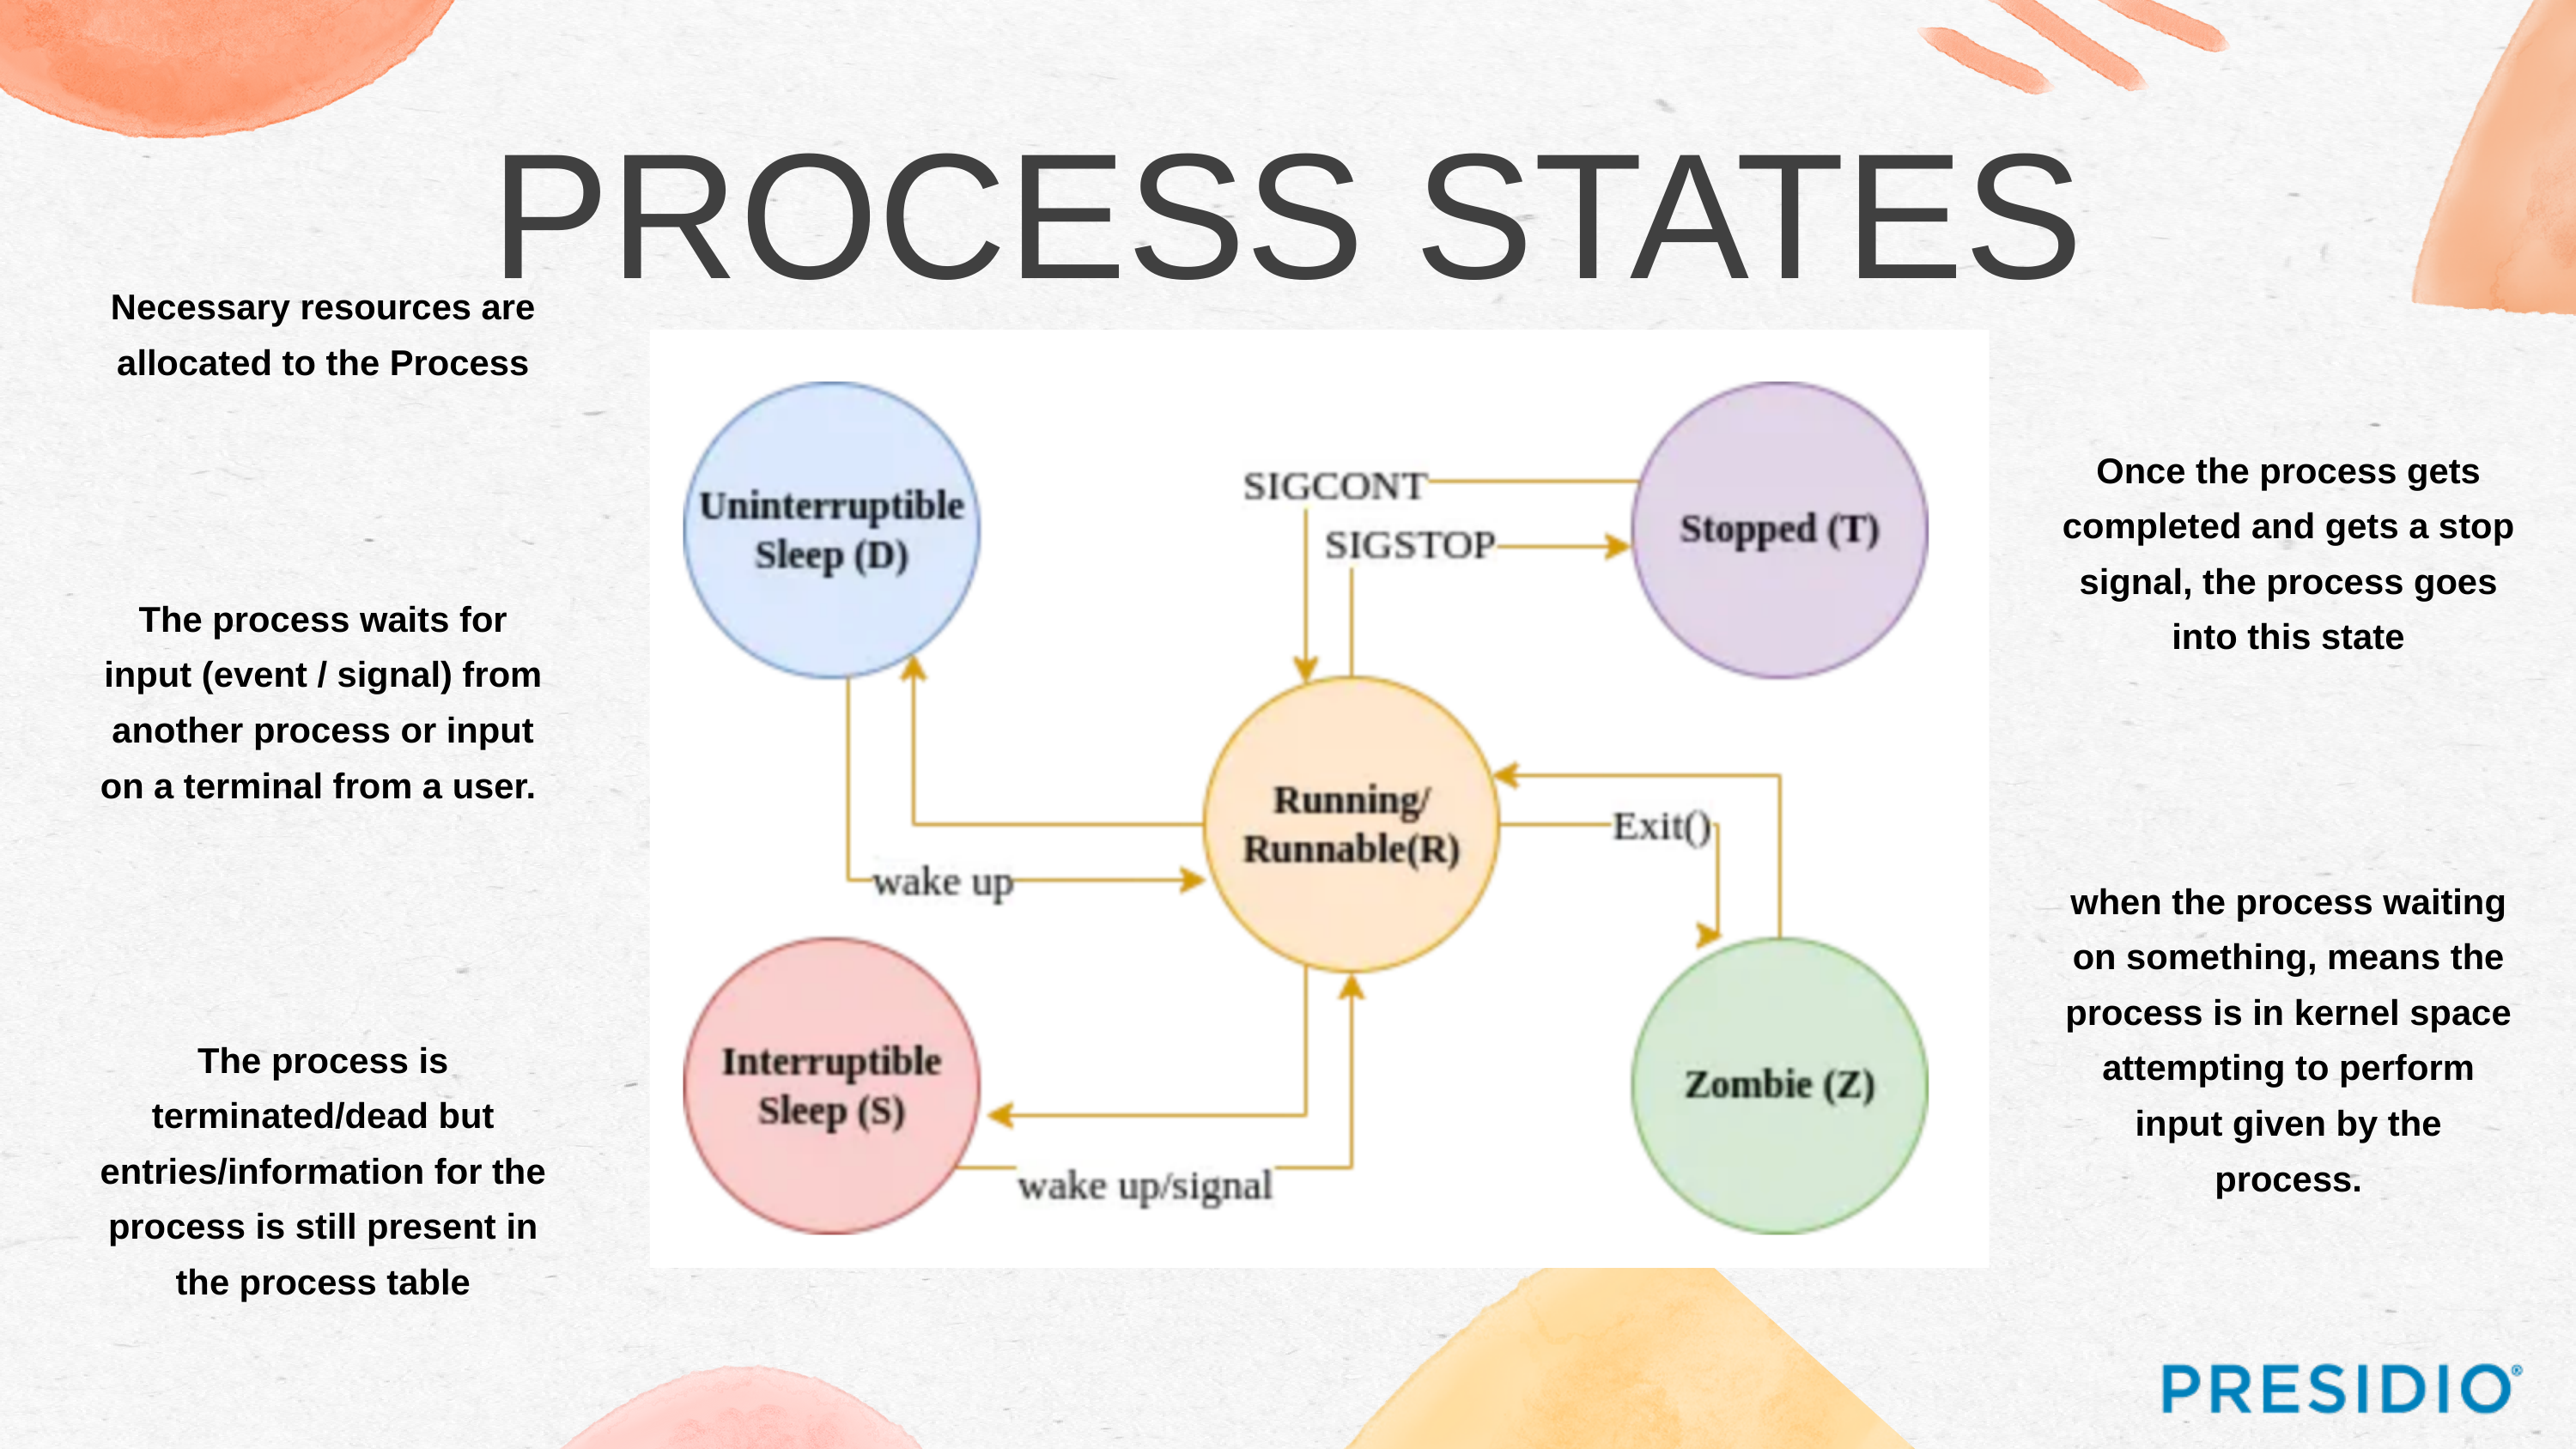

PROCESS STATES
Necessary resources are allocated to the Process

Once the process gets completed and gets a stop signal, the process goes into this state
The process waits for input (event / signal) from another process or input on a terminal from a user.
when the process waiting on something, means the process is in kernel space attempting to perform input given by the process.
The process is terminated/dead but entries/information for the process is still present in the process table